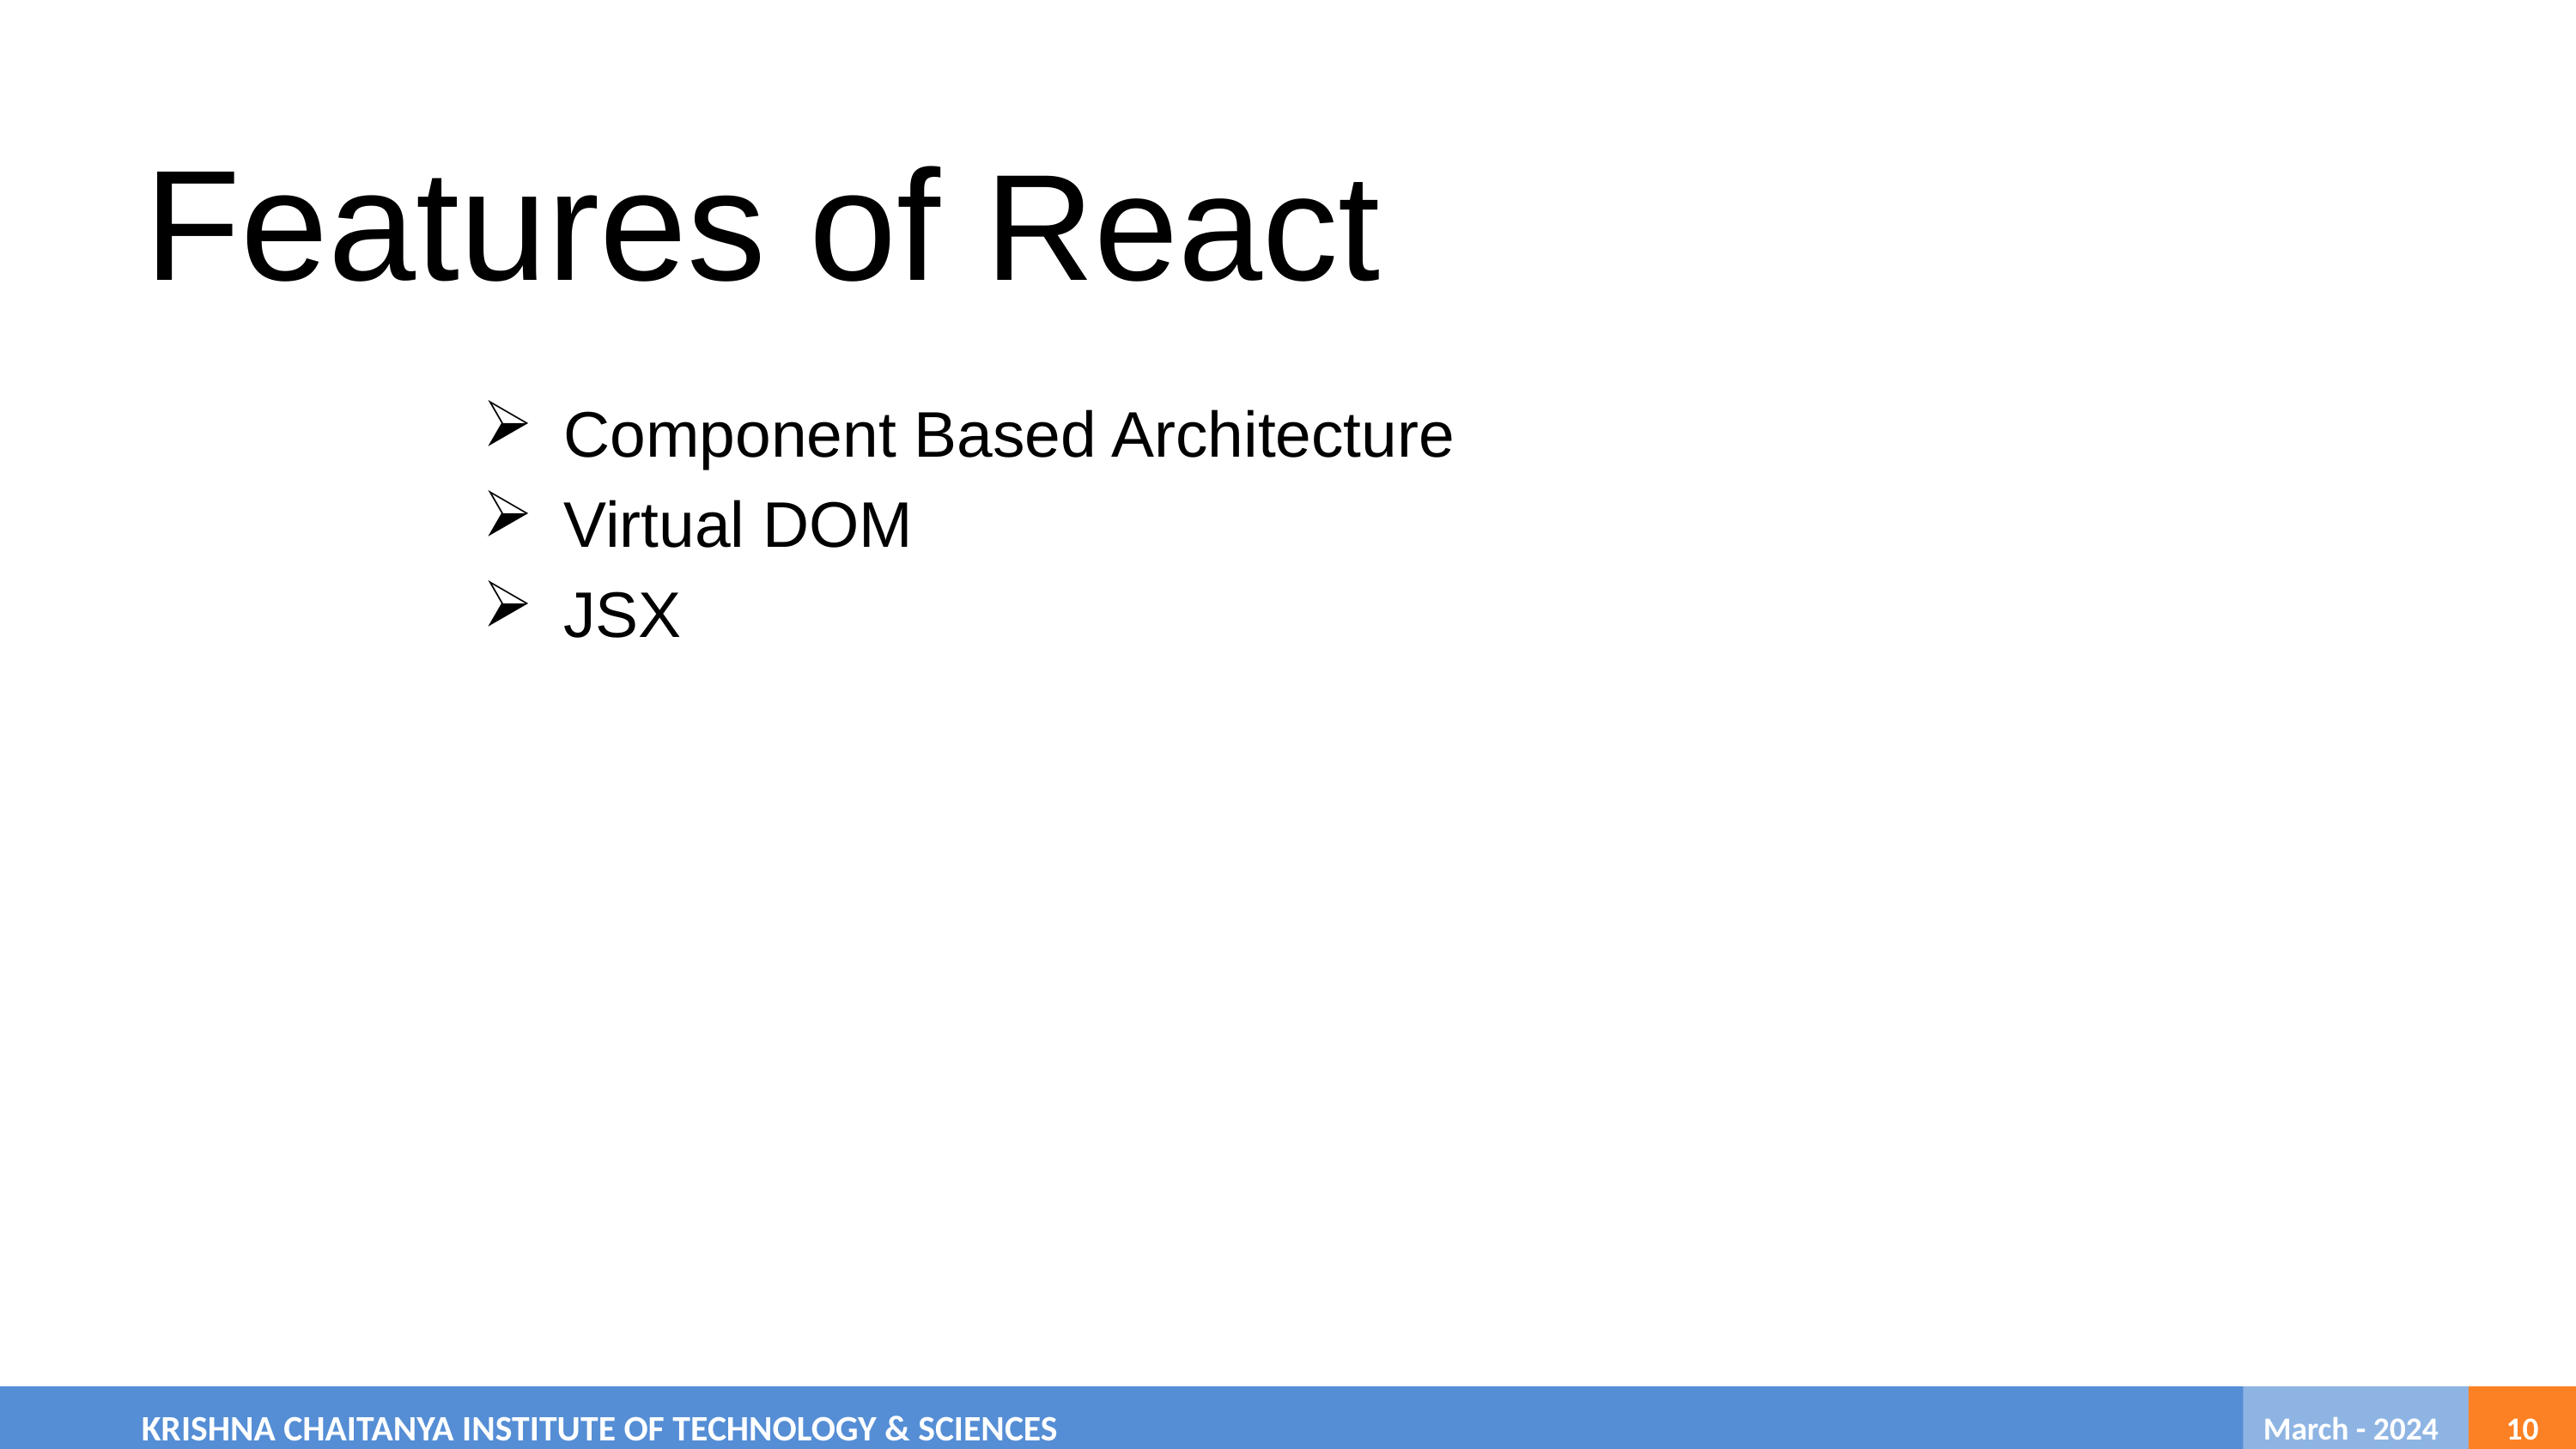

Features of React
Component Based Architecture
Virtual DOM
JSX

	KRISHNA CHAITANYA INSTITUTE OF TECHNOLOGY & SCIENCES
 March - 2024
10